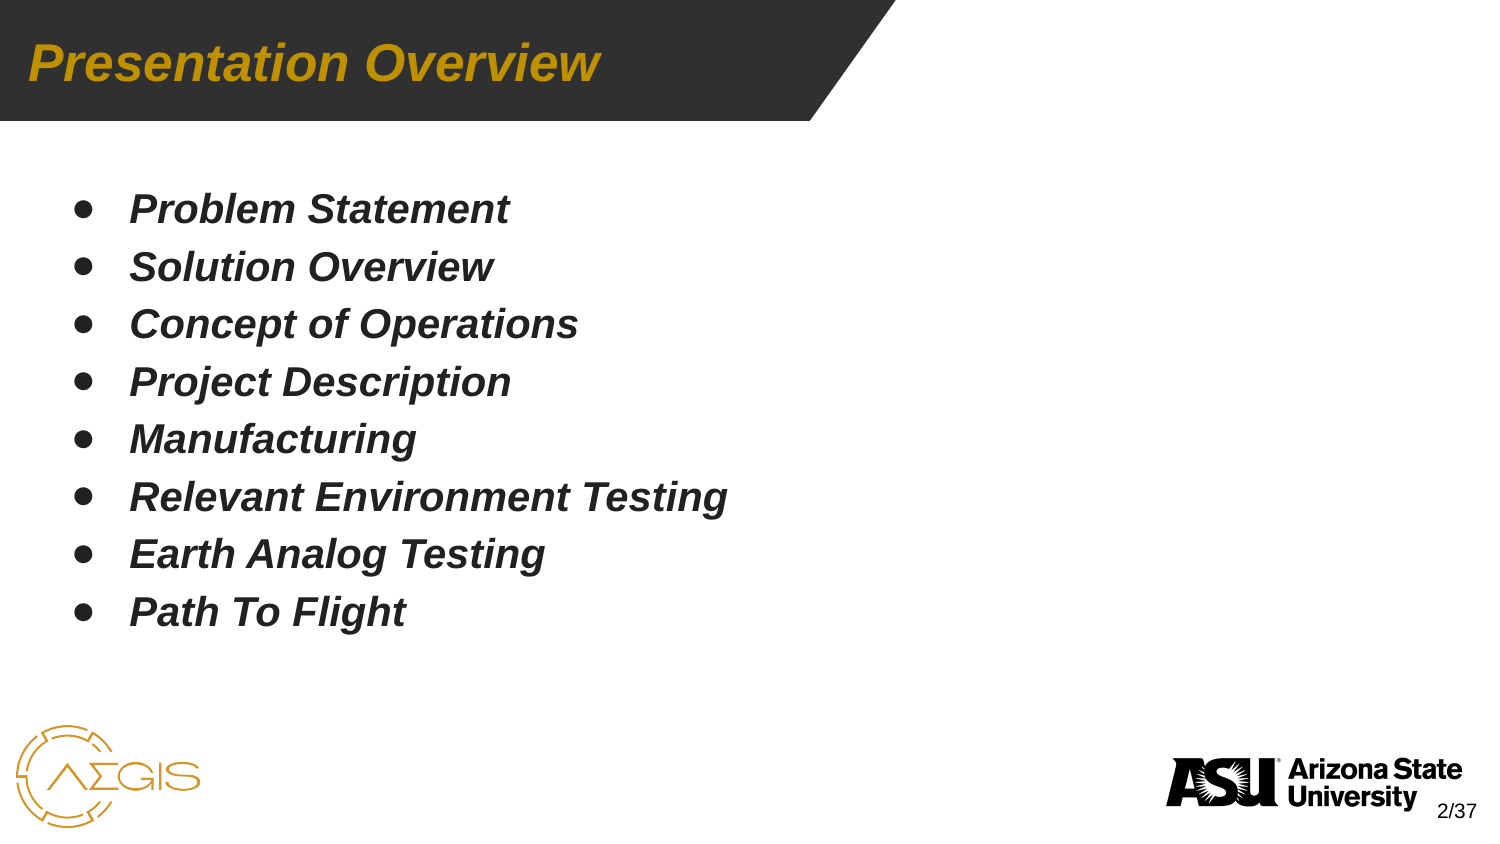

# Presentation Overview
Problem Statement
Solution Overview
Concept of Operations
Project Description
Manufacturing
Relevant Environment Testing
Earth Analog Testing
Path To Flight
2/37